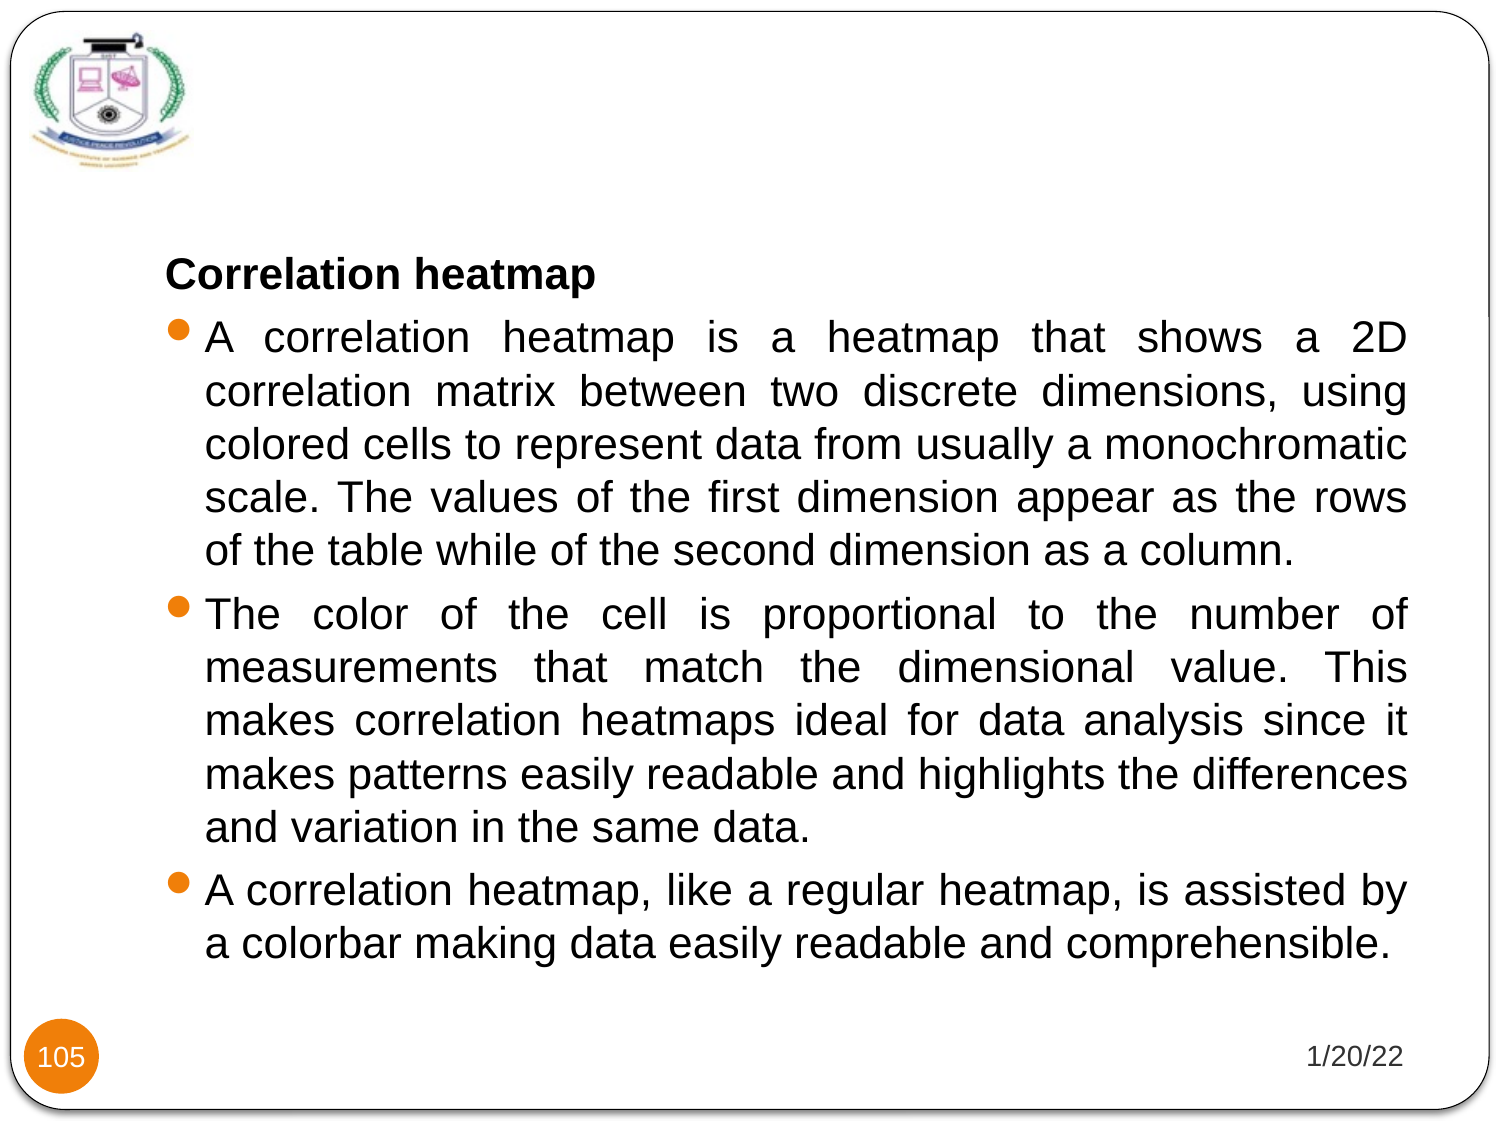

#
Correlation heatmap
A correlation heatmap is a heatmap that shows a 2D correlation matrix between two discrete dimensions, using colored cells to represent data from usually a monochromatic scale. The values of the first dimension appear as the rows of the table while of the second dimension as a column.
The color of the cell is proportional to the number of measurements that match the dimensional value. This makes correlation heatmaps ideal for data analysis since it makes patterns easily readable and highlights the differences and variation in the same data.
A correlation heatmap, like a regular heatmap, is assisted by a colorbar making data easily readable and comprehensible.

1/20/22
105